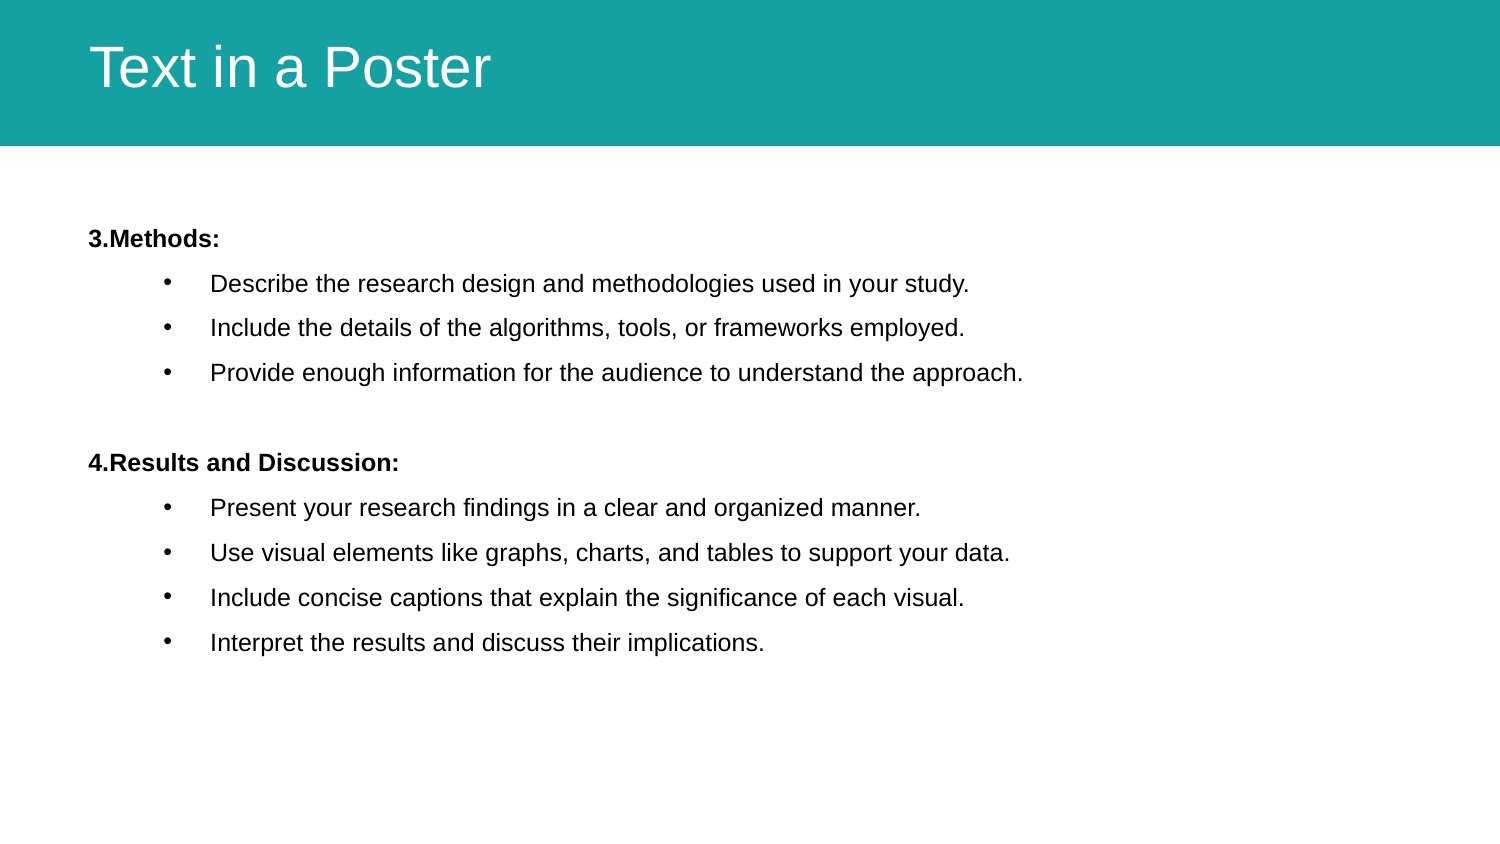

# Text in a Poster
Methods:
Describe the research design and methodologies used in your study.
Include the details of the algorithms, tools, or frameworks employed.
Provide enough information for the audience to understand the approach.

Results and Discussion:
Present your research findings in a clear and organized manner.
Use visual elements like graphs, charts, and tables to support your data.
Include concise captions that explain the significance of each visual.
Interpret the results and discuss their implications.